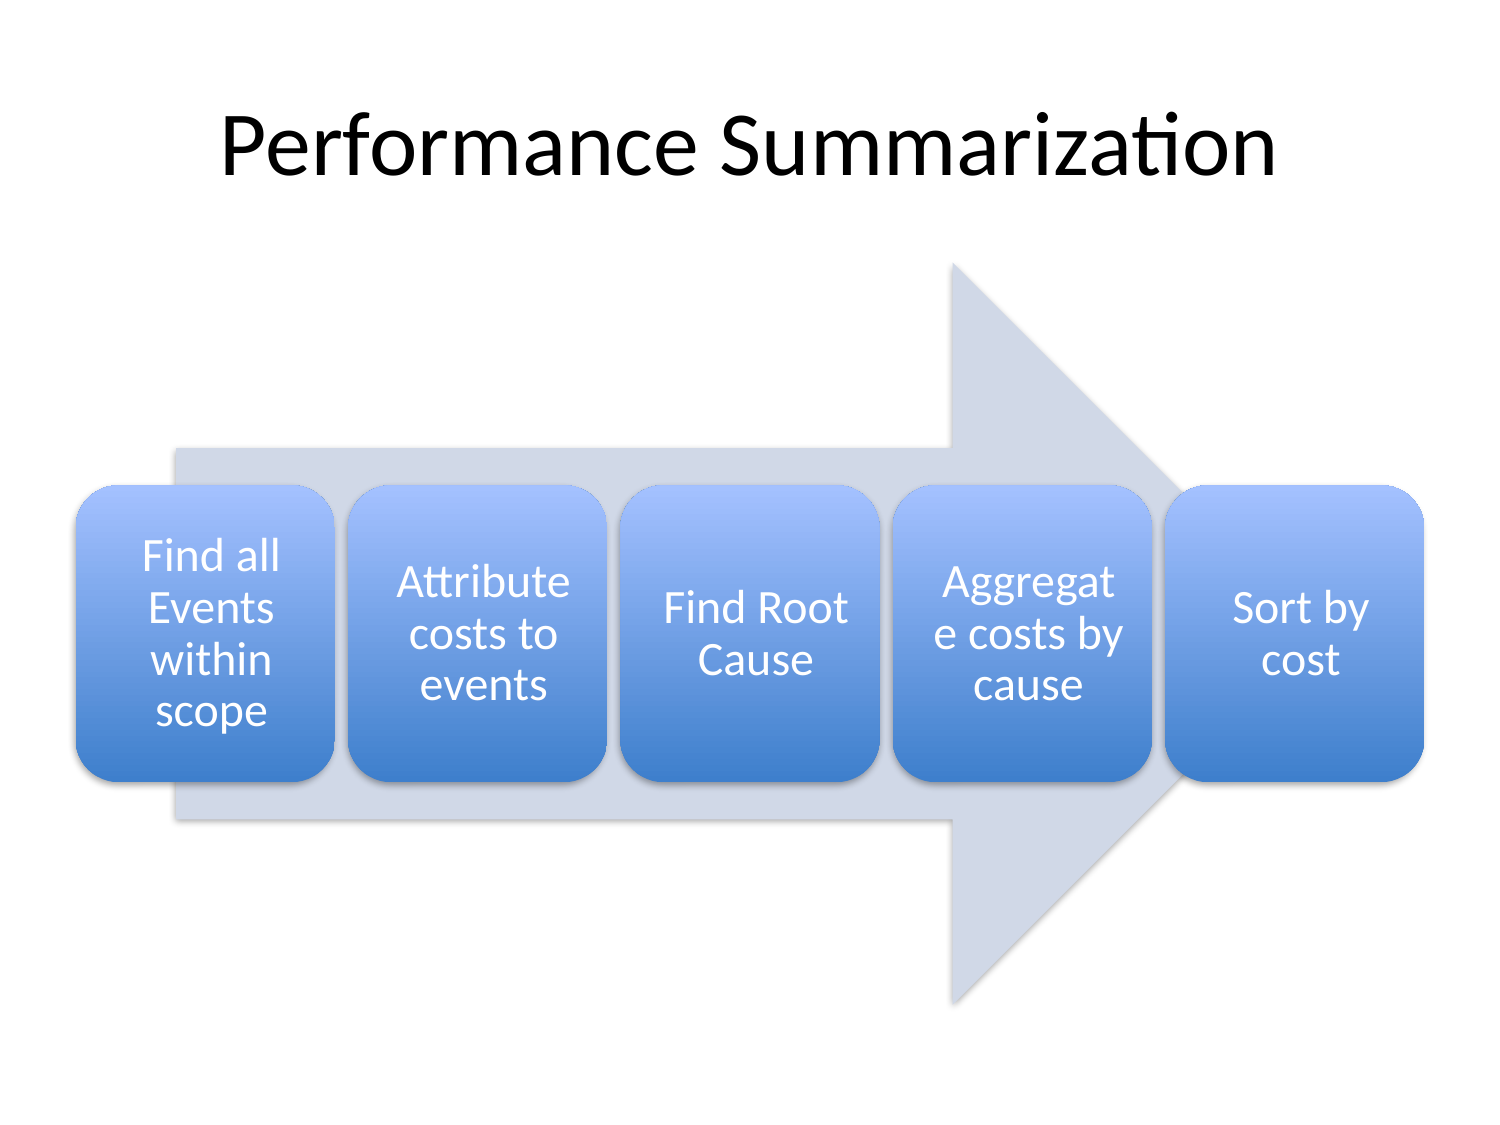

# Performance Summarization
Find all Events within scope
Attribute costs to events
Find Root Cause
Aggregate costs by cause
Sort by cost